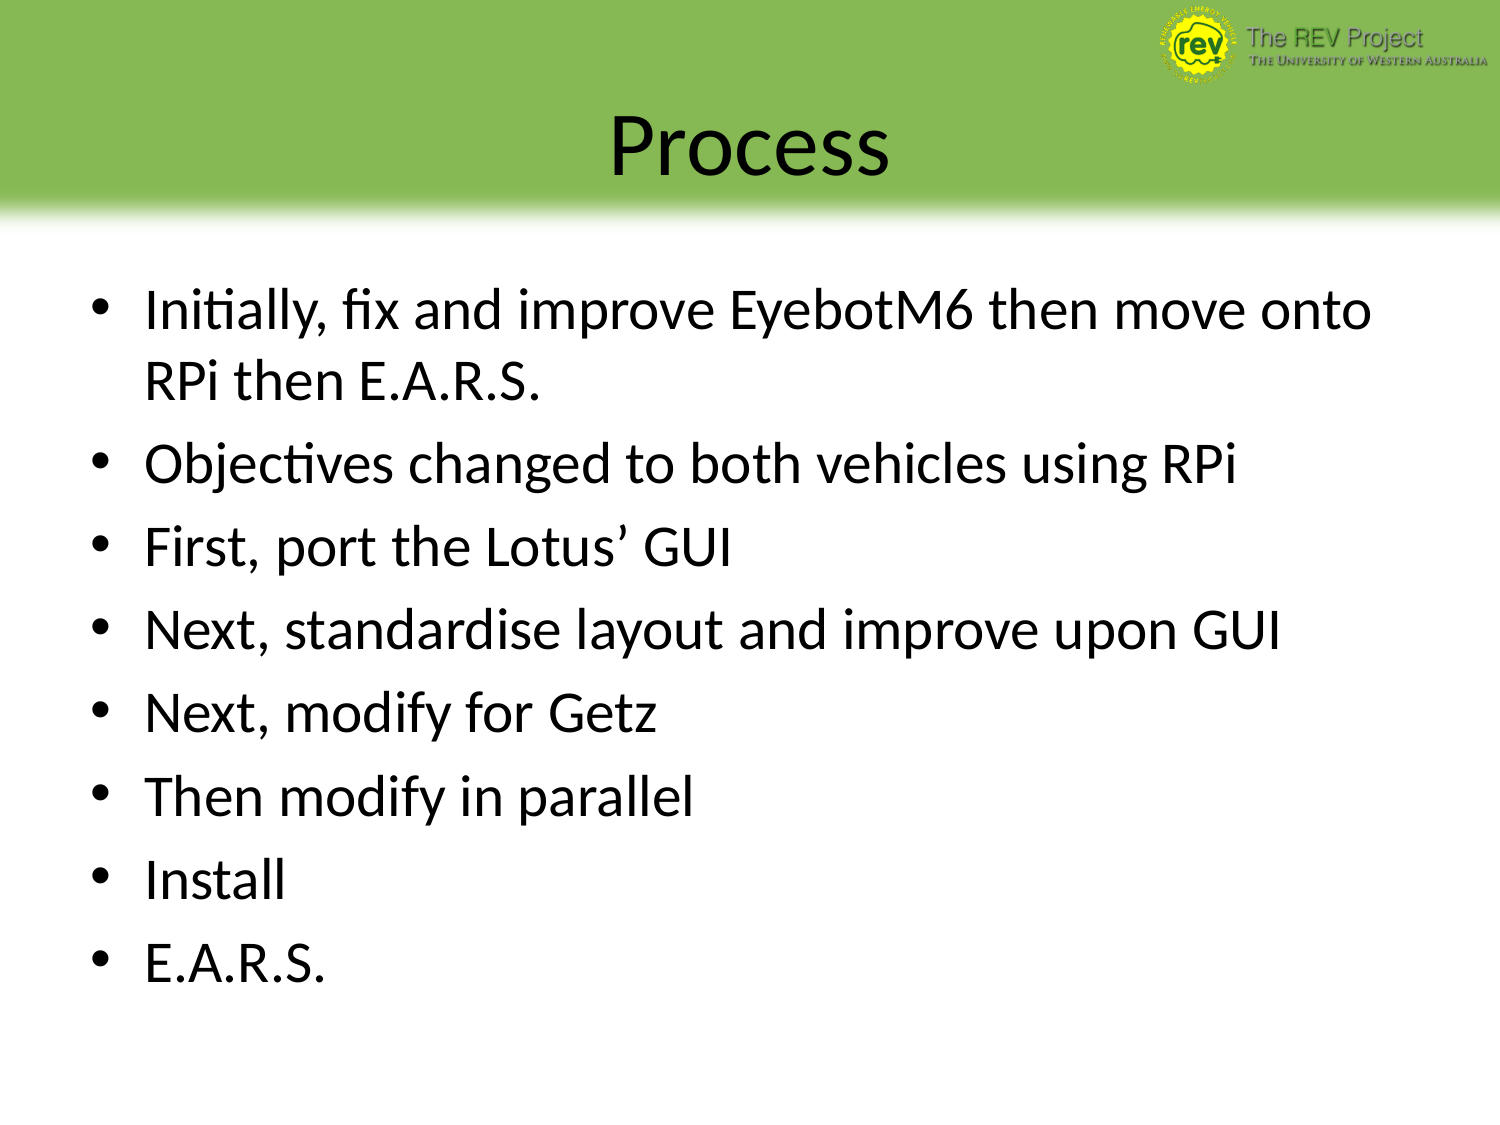

# Process
Initially, fix and improve EyebotM6 then move onto RPi then E.A.R.S.
Objectives changed to both vehicles using RPi
First, port the Lotus’ GUI
Next, standardise layout and improve upon GUI
Next, modify for Getz
Then modify in parallel
Install
E.A.R.S.